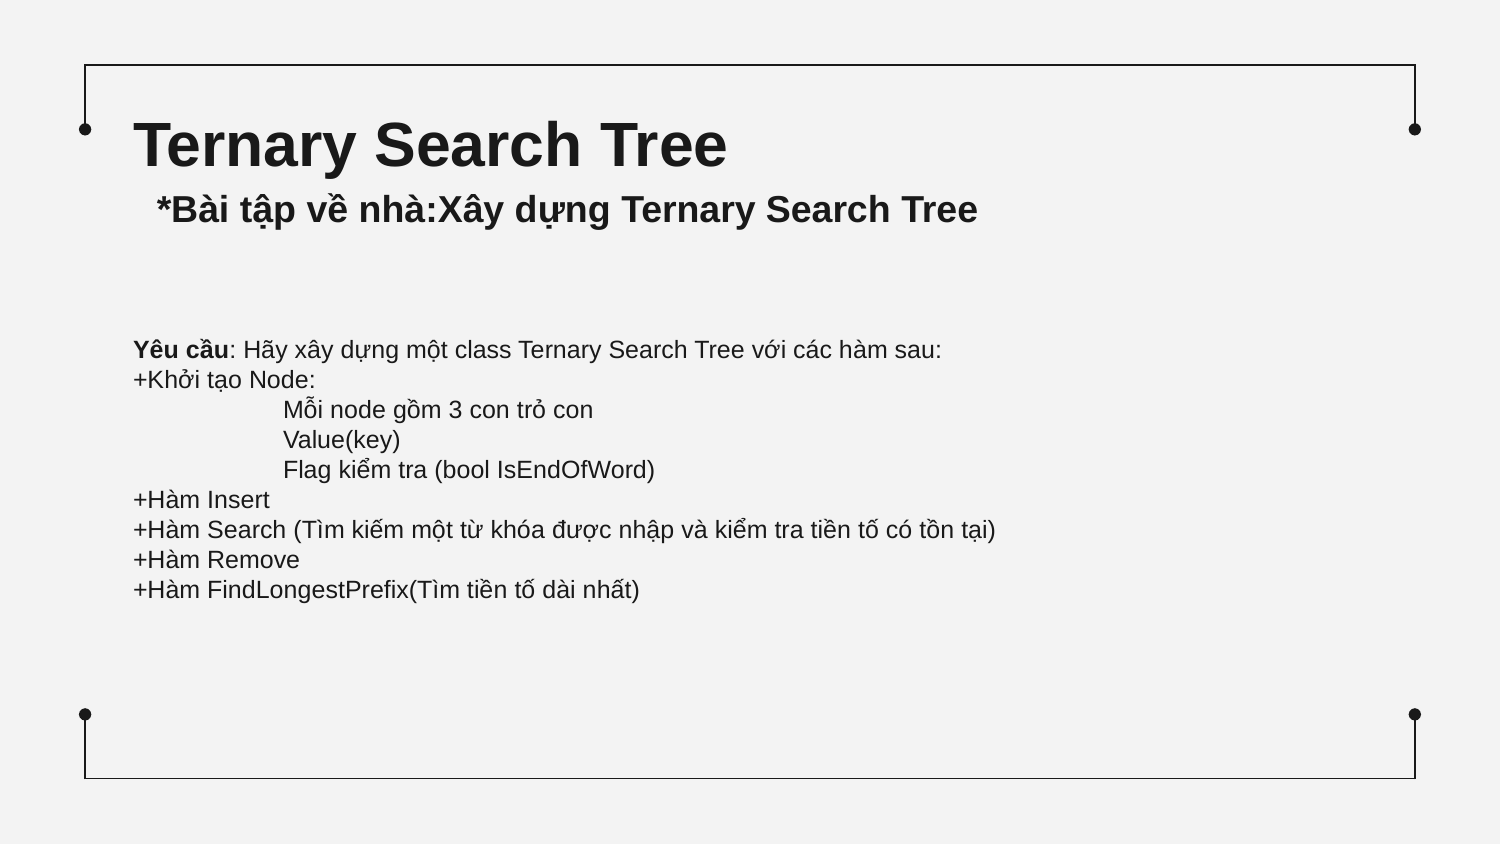

# Ternary Search Tree
*Bài tập về nhà:Xây dựng Ternary Search Tree
Yêu cầu: Hãy xây dựng một class Ternary Search Tree với các hàm sau:
+Khởi tạo Node:
	Mỗi node gồm 3 con trỏ con
	Value(key)
	Flag kiểm tra (bool IsEndOfWord)
+Hàm Insert
+Hàm Search (Tìm kiếm một từ khóa được nhập và kiểm tra tiền tố có tồn tại)
+Hàm Remove
+Hàm FindLongestPrefix(Tìm tiền tố dài nhất)